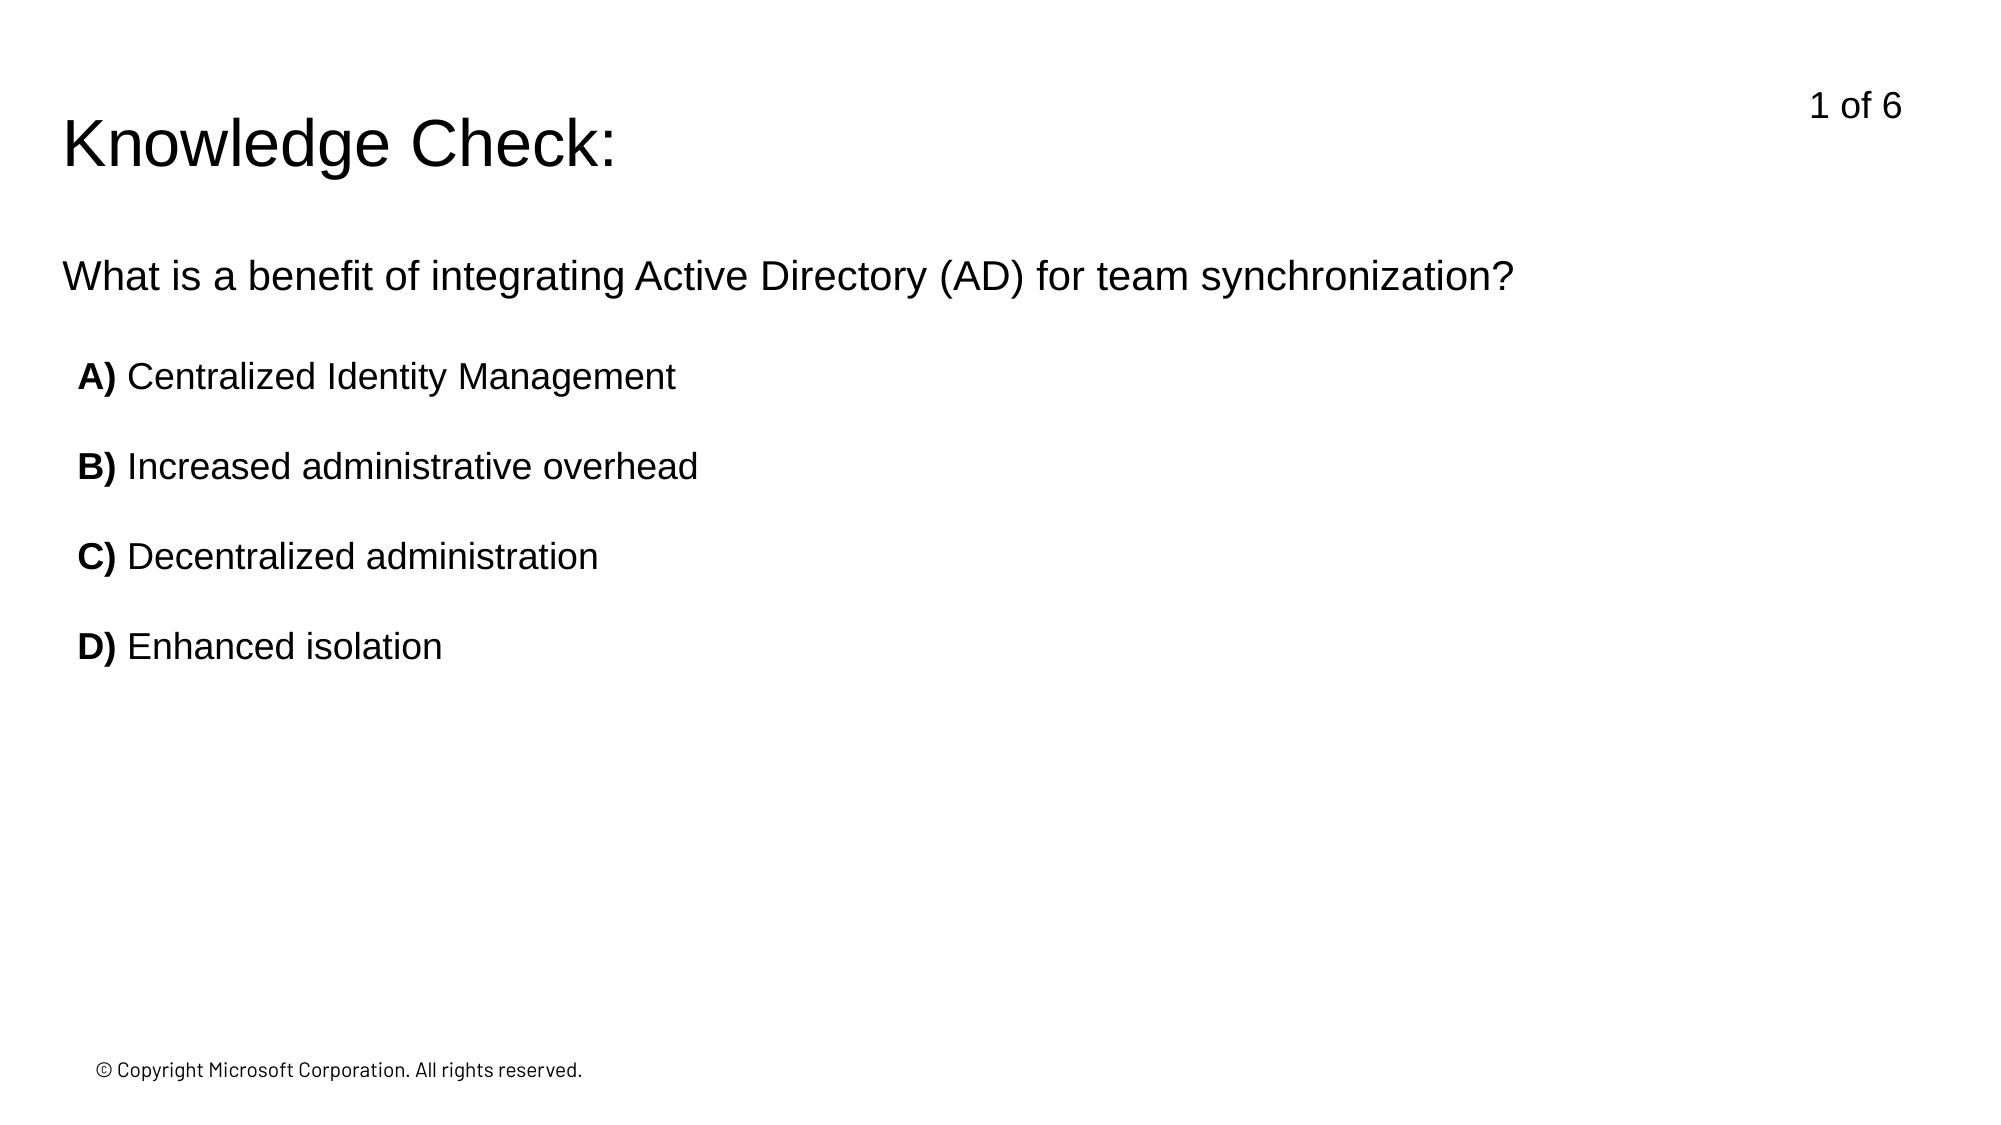

1 of 6
# Knowledge Check:
What is a benefit of integrating Active Directory (AD) for team synchronization?
A) Centralized Identity Management
B) Increased administrative overhead

C) Decentralized administration
D) Enhanced isolation
© Copyright Microsoft Corporation. All rights reserved.